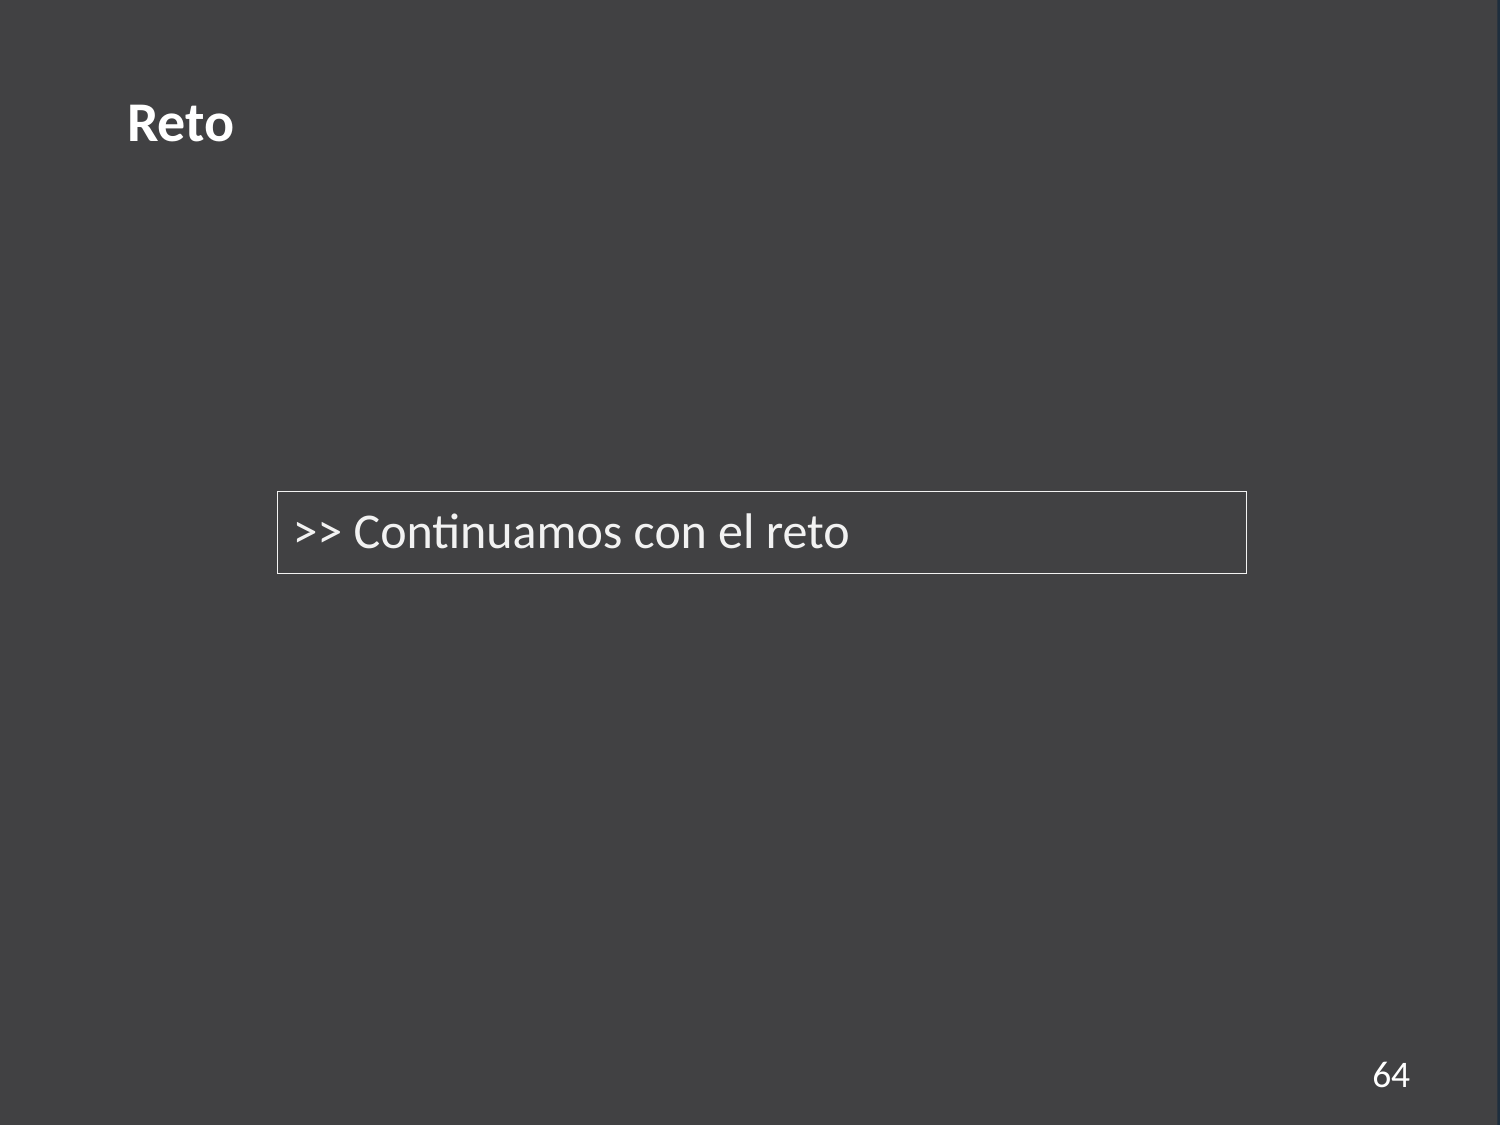

Reto

>> Continuamos con el reto
64